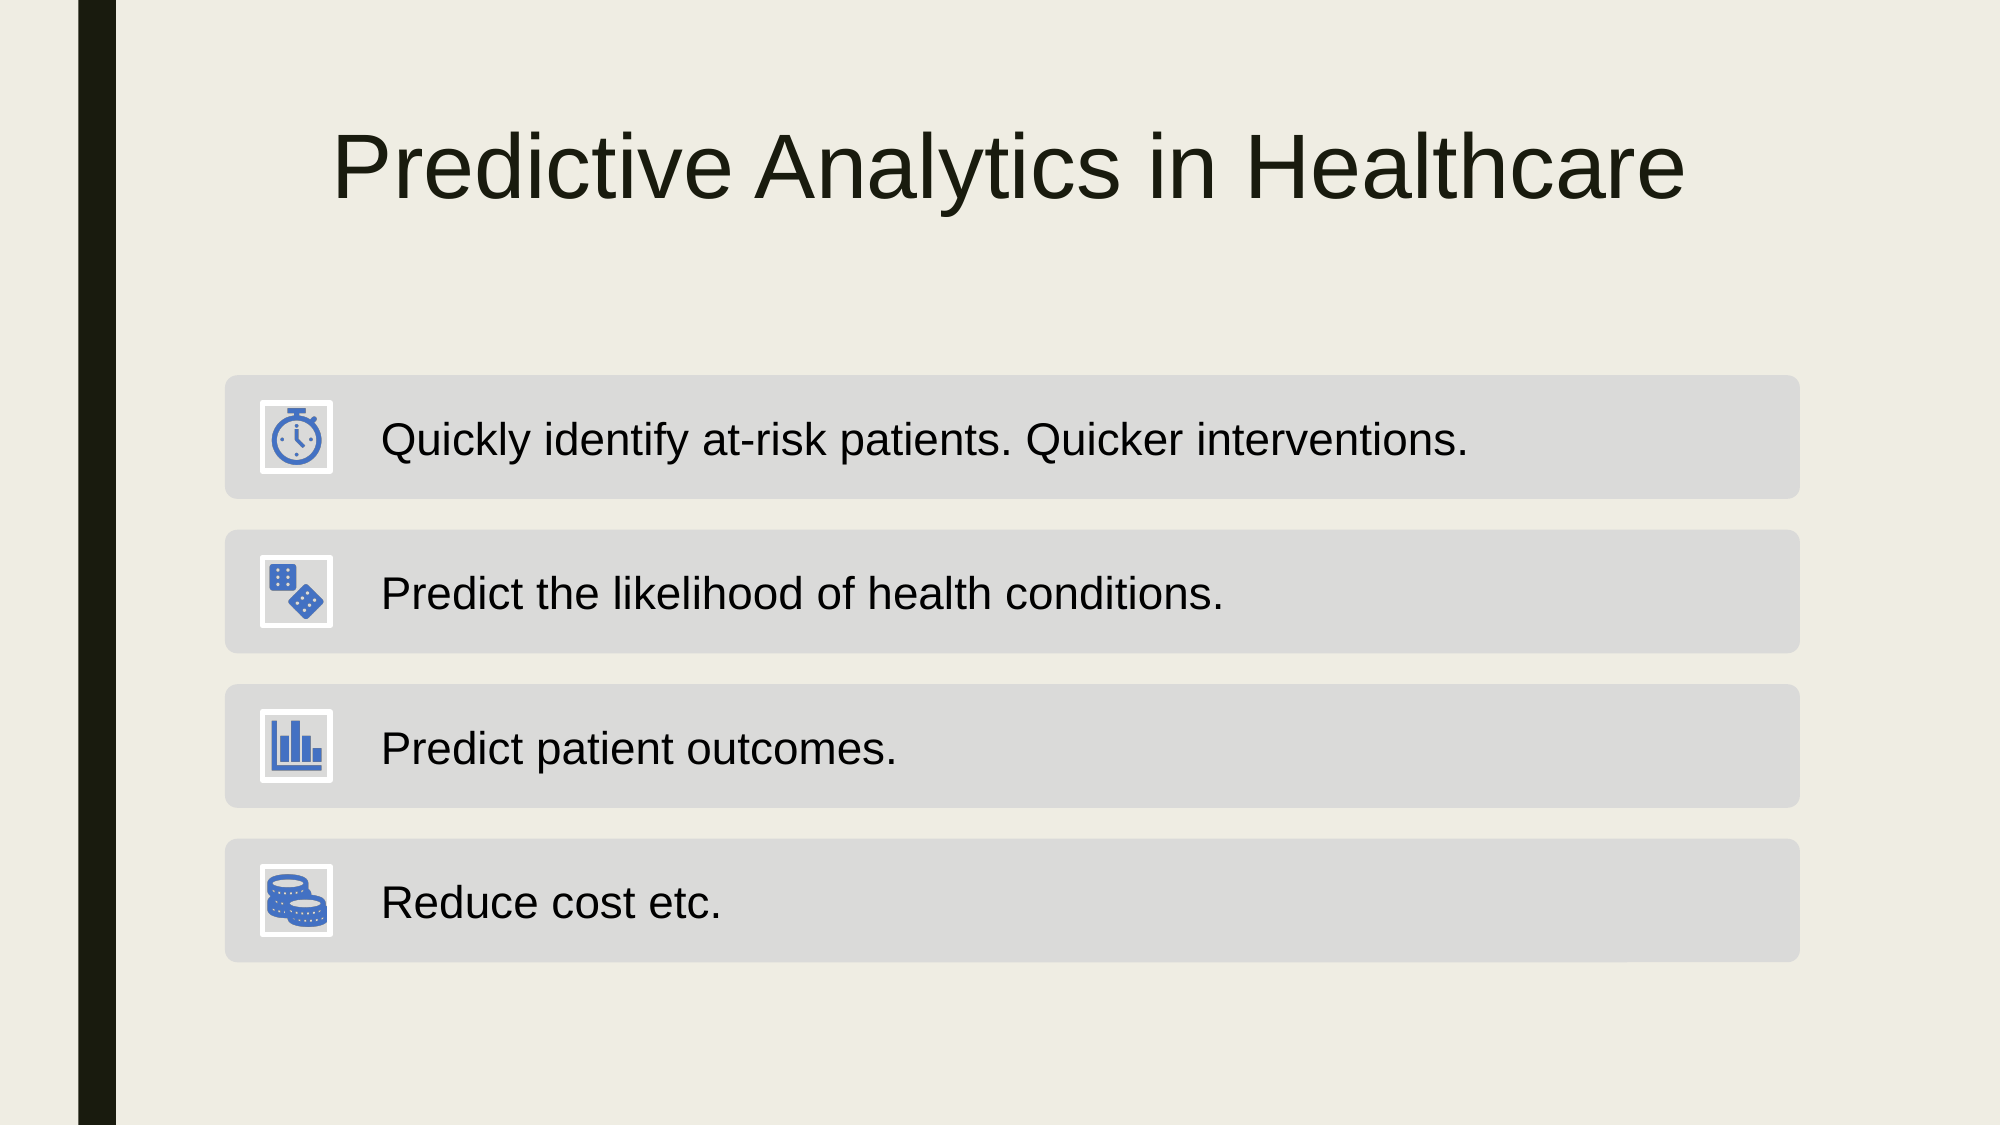

# Predictive Analytics in Healthcare
Quickly identify at-risk patients. Quicker interventions.
Predict the likelihood of health conditions.
Predict patient outcomes.
Reduce cost etc.